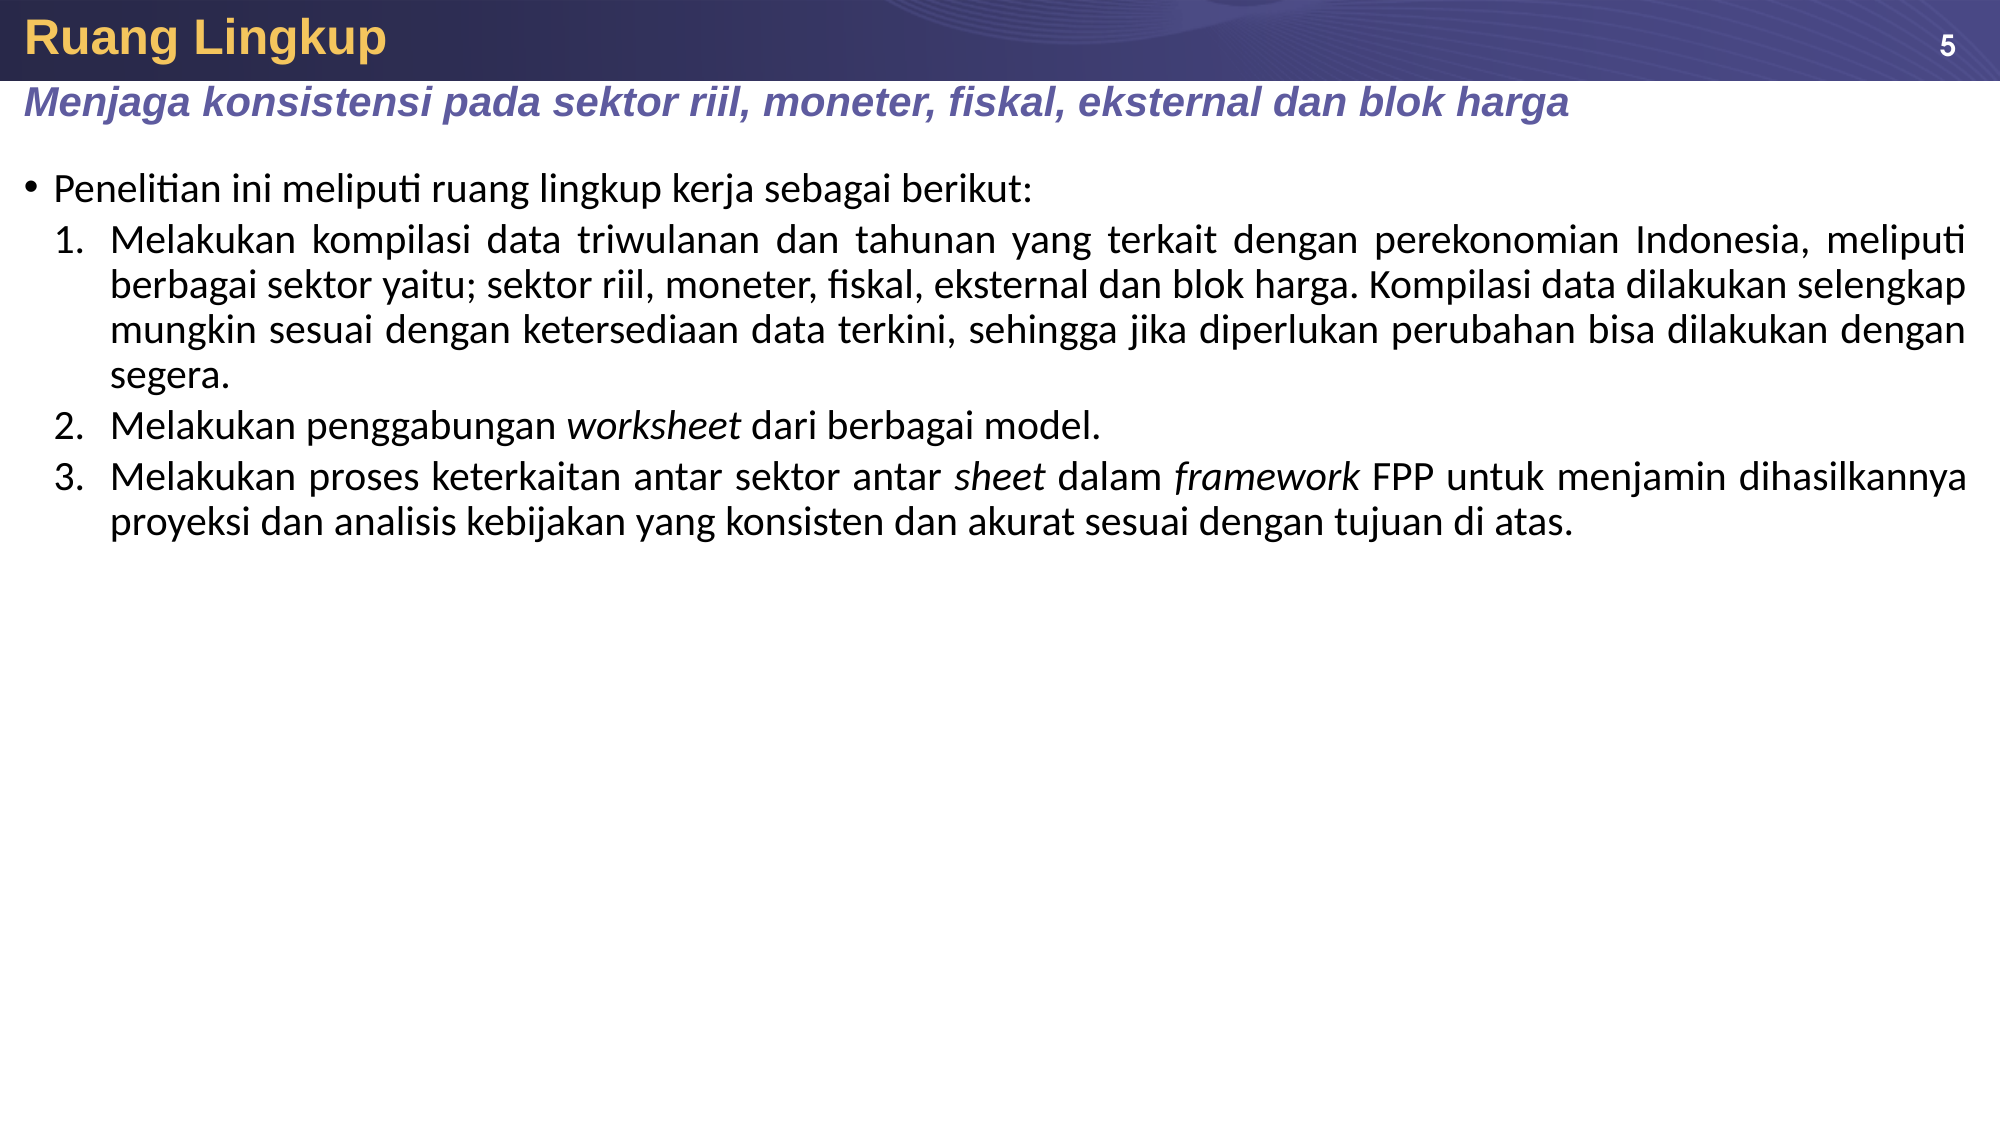

# Ruang Lingkup
Menjaga konsistensi pada sektor riil, moneter, fiskal, eksternal dan blok harga
Penelitian ini meliputi ruang lingkup kerja sebagai berikut:
Melakukan kompilasi data triwulanan dan tahunan yang terkait dengan perekonomian Indonesia, meliputi berbagai sektor yaitu; sektor riil, moneter, fiskal, eksternal dan blok harga. Kompilasi data dilakukan selengkap mungkin sesuai dengan ketersediaan data terkini, sehingga jika diperlukan perubahan bisa dilakukan dengan segera.
Melakukan penggabungan worksheet dari berbagai model.
Melakukan proses keterkaitan antar sektor antar sheet dalam framework FPP untuk menjamin dihasilkannya proyeksi dan analisis kebijakan yang konsisten dan akurat sesuai dengan tujuan di atas.